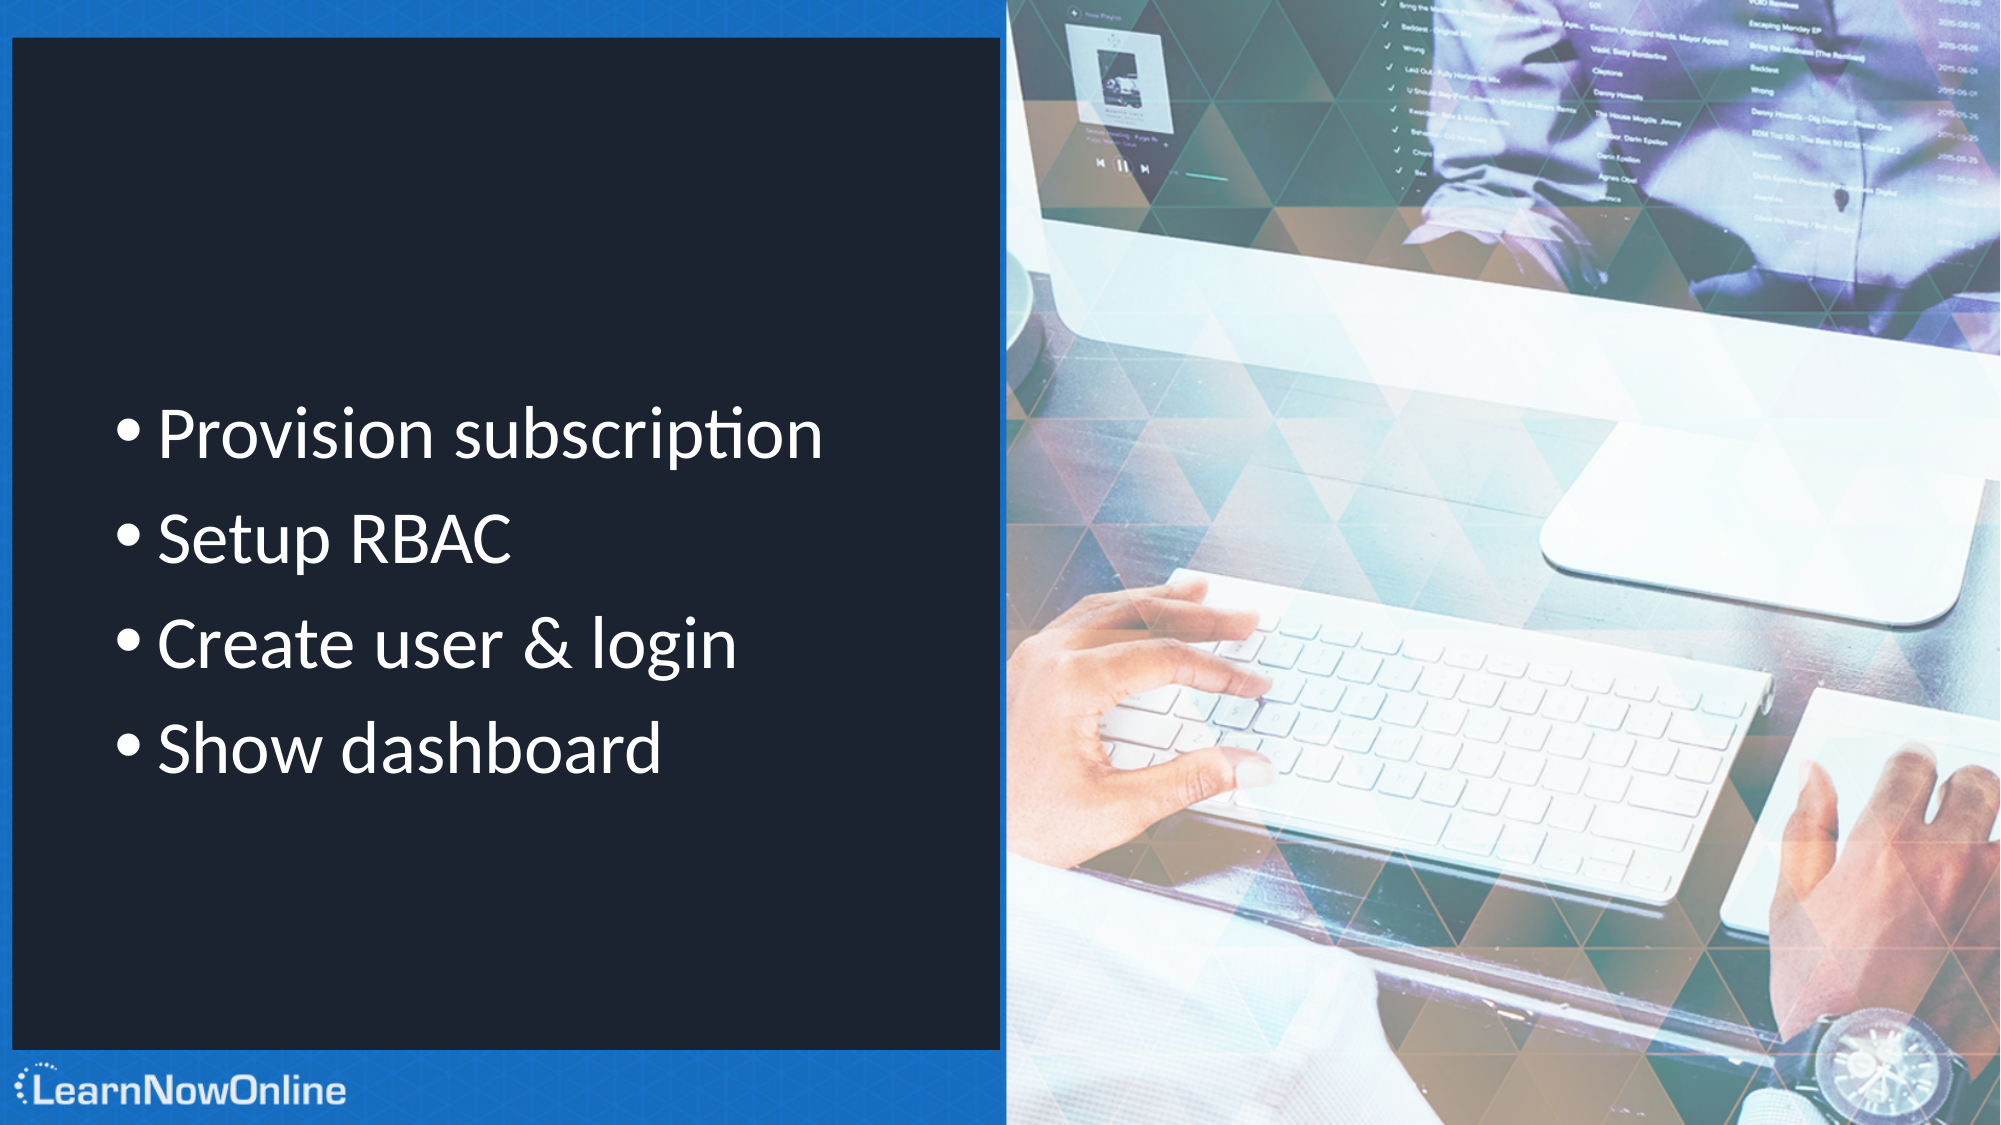

#
Provision subscription
Setup RBAC
Create user & login
Show dashboard